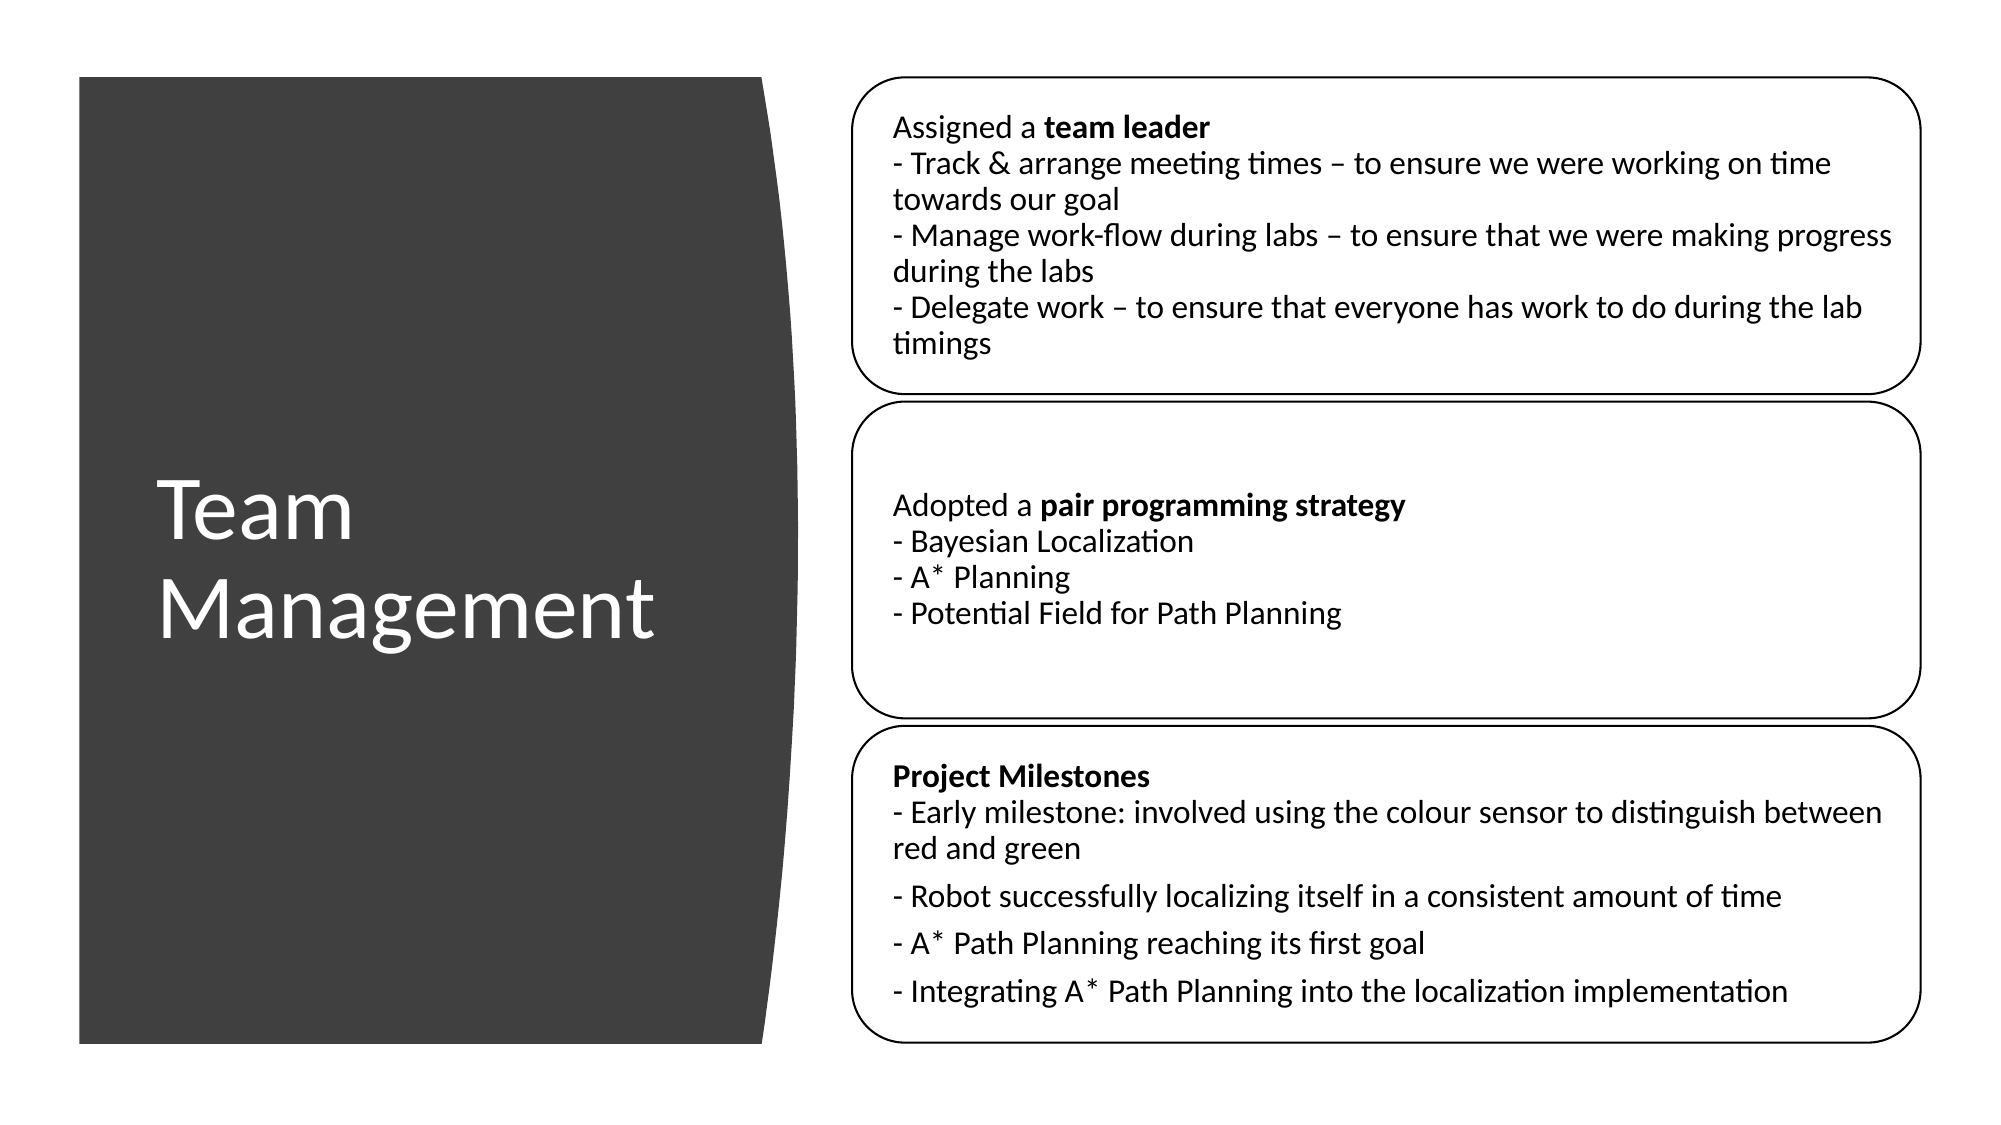

Assigned a team leader
- Track & arrange meeting times – to ensure we were working on time towards our goal
- Manage work-flow during labs – to ensure that we were making progress during the labs
- Delegate work – to ensure that everyone has work to do during the lab timings
Adopted a pair programming strategy
- Bayesian Localization
- A* Planning
- Potential Field for Path Planning
Project Milestones
- Early milestone: involved using the colour sensor to distinguish between red and green
- Robot successfully localizing itself in a consistent amount of time
- A* Path Planning reaching its first goal
- Integrating A* Path Planning into the localization implementation

# Team Management